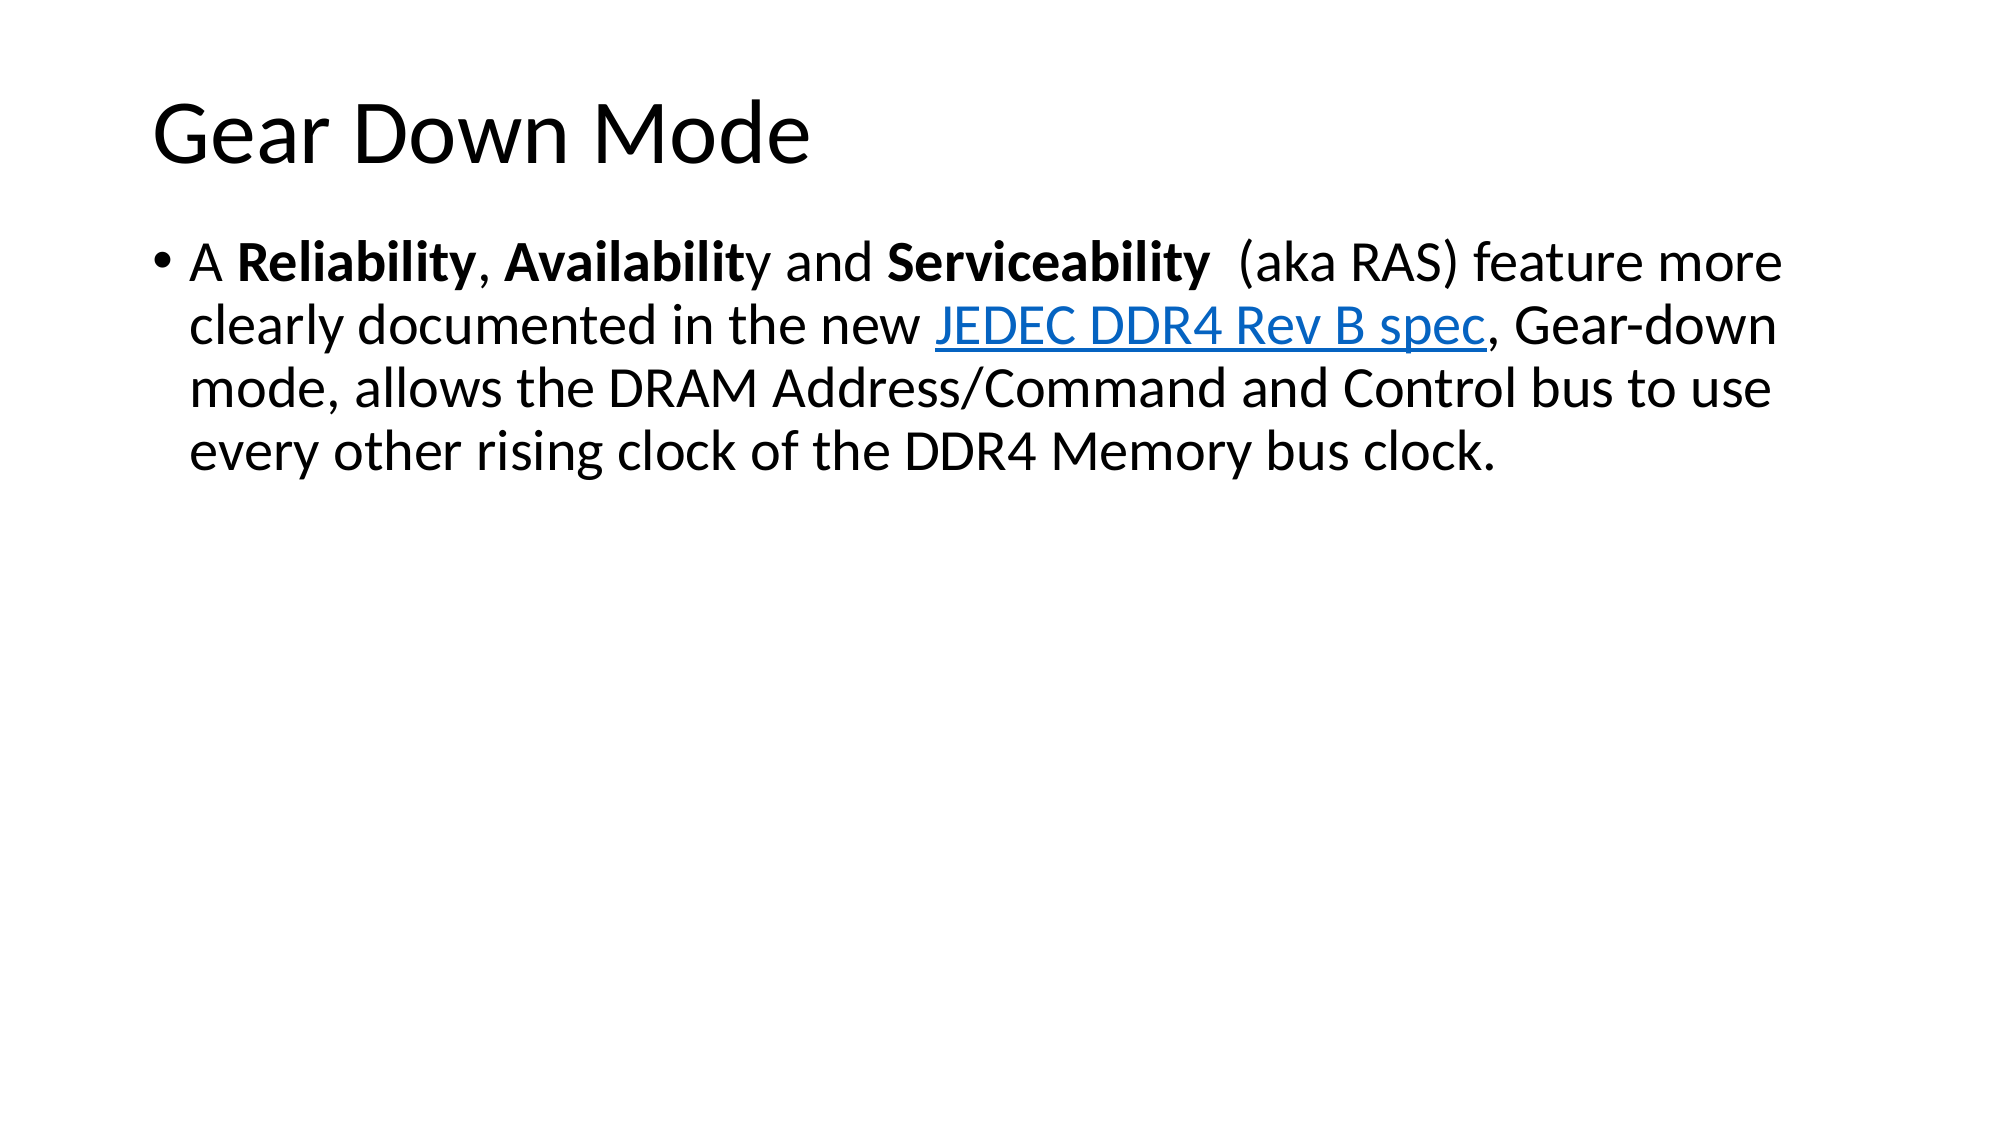

# Gear Down Mode
A Reliability, Availability and Serviceability  (aka RAS) feature more clearly documented in the new JEDEC DDR4 Rev B spec, Gear-down mode, allows the DRAM Address/Command and Control bus to use every other rising clock of the DDR4 Memory bus clock.